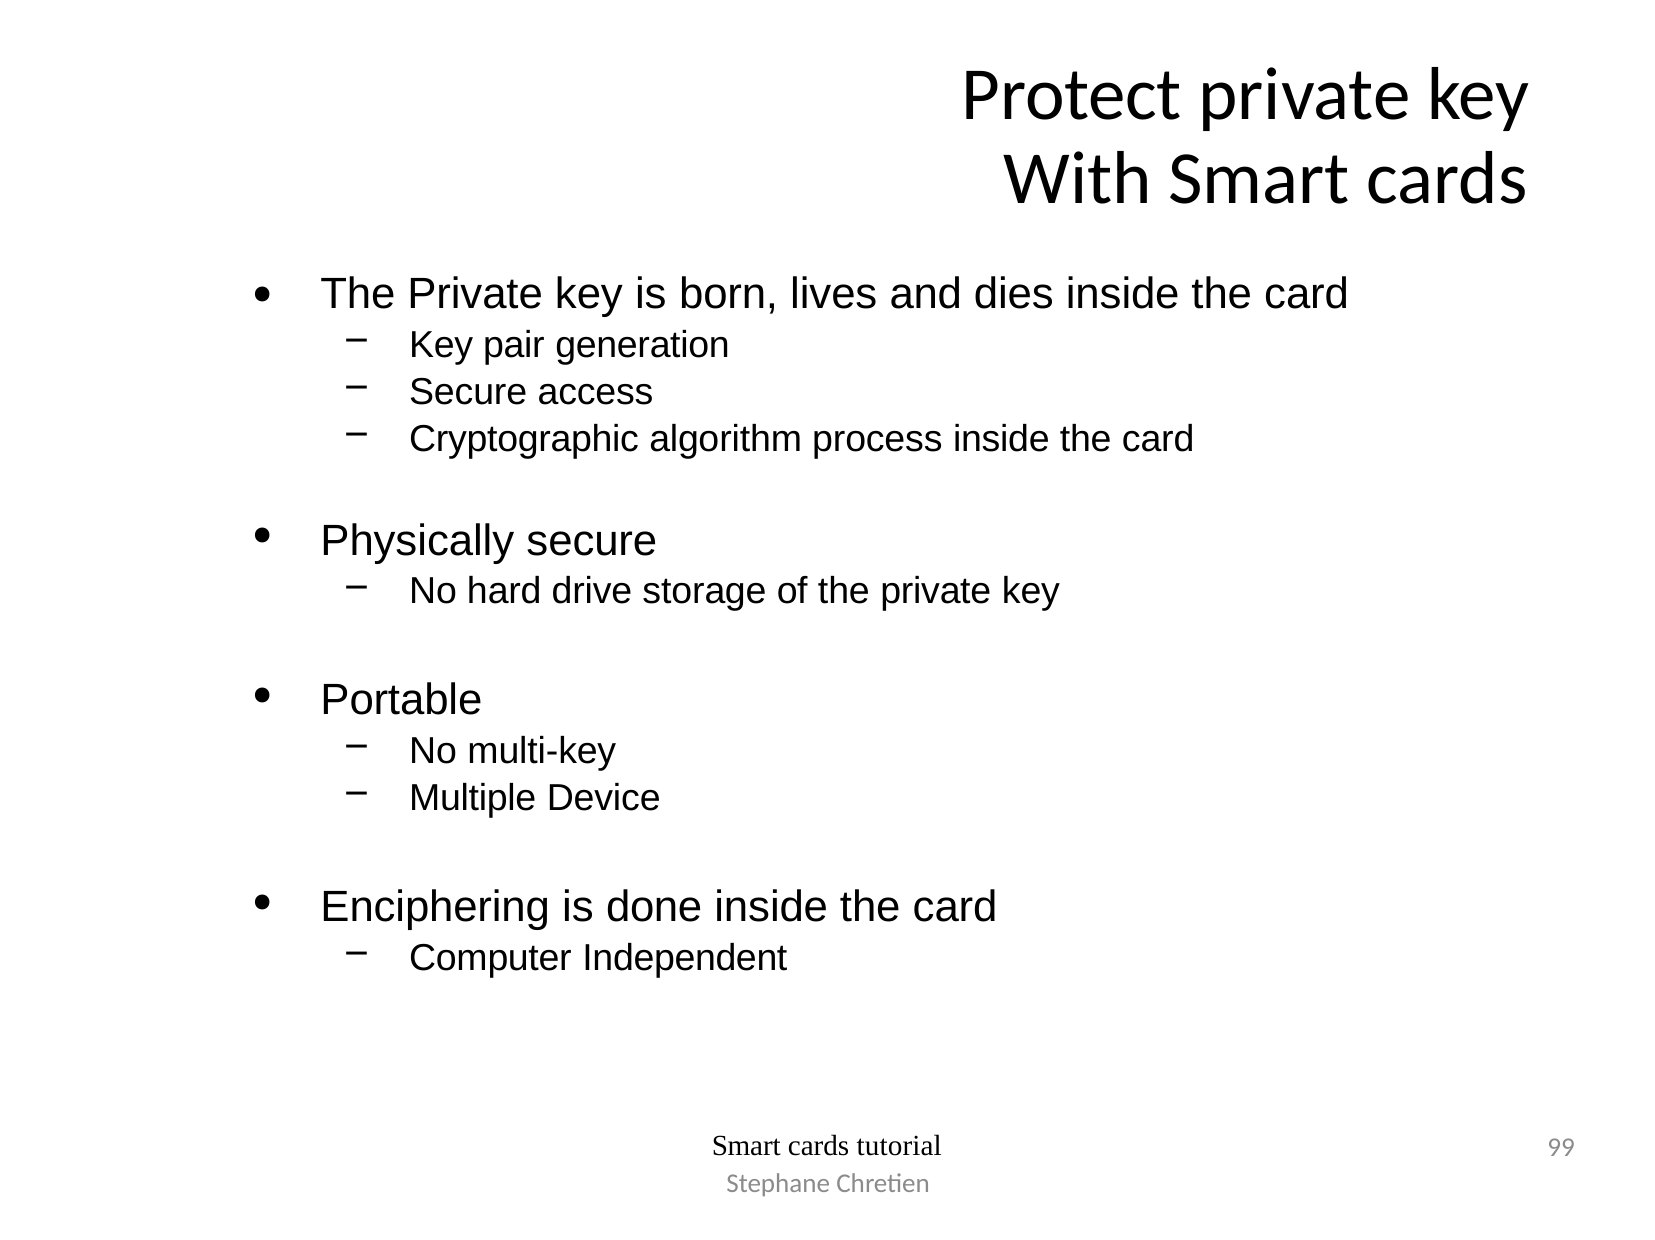

# Protect private key  With Smart cards
•
The Private key is born, lives and dies inside the card
Key pair generation
Secure access
Cryptographic algorithm process inside the card

Physically secure
No hard drive storage of the private key

Portable
No multi-key
Multiple Device

Enciphering is done inside the card
Computer Independent
99
Smart cards tutorial
Stephane Chretien